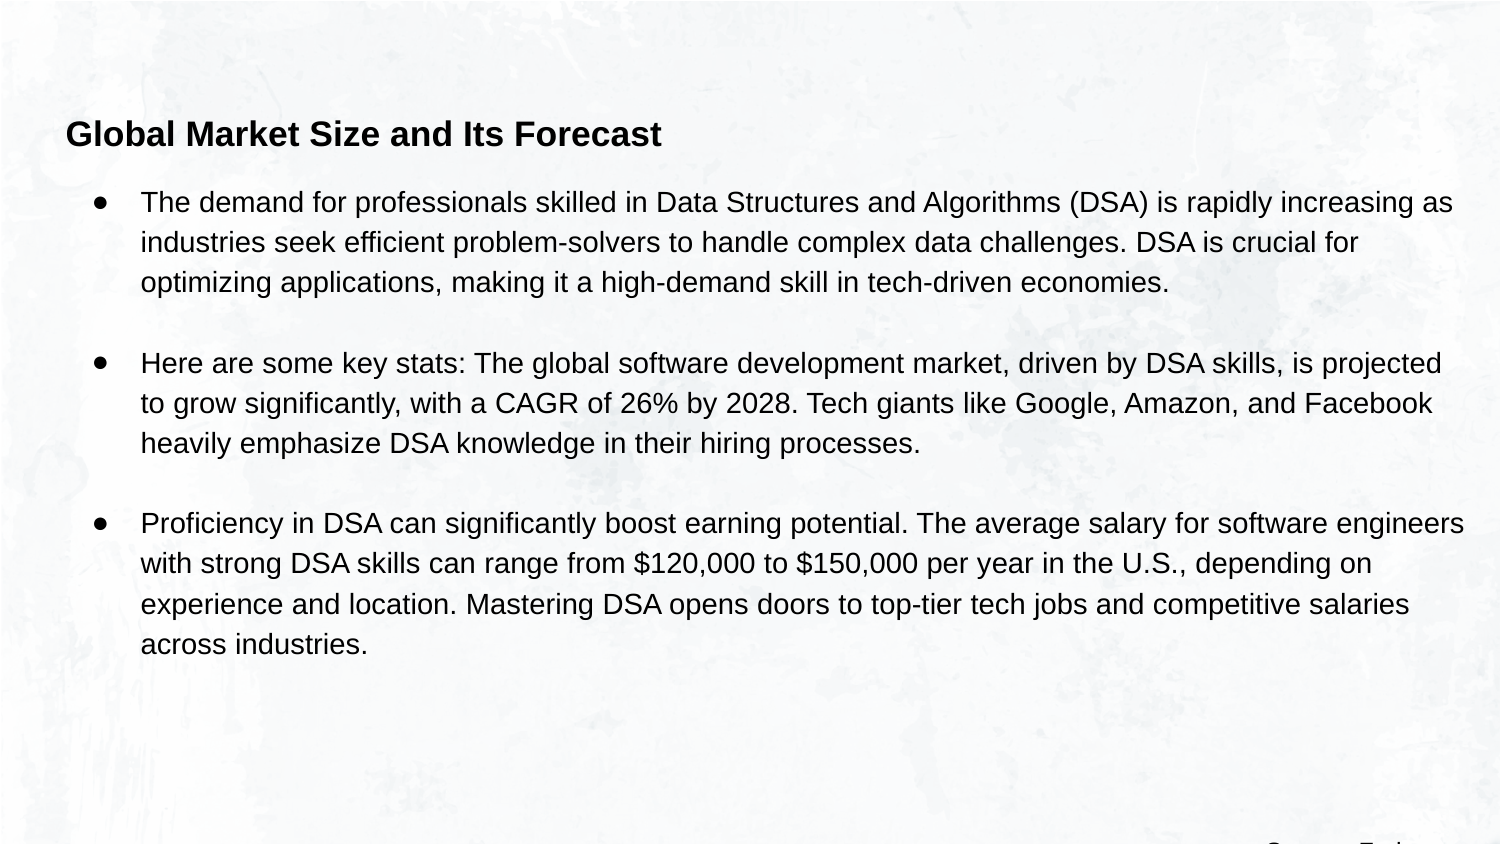

Global Market Size and Its Forecast
The demand for professionals skilled in Data Structures and Algorithms (DSA) is rapidly increasing as industries seek efficient problem-solvers to handle complex data challenges. DSA is crucial for optimizing applications, making it a high-demand skill in tech-driven economies.
Here are some key stats: The global software development market, driven by DSA skills, is projected to grow significantly, with a CAGR of 26% by 2028. Tech giants like Google, Amazon, and Facebook heavily emphasize DSA knowledge in their hiring processes.
Proficiency in DSA can significantly boost earning potential. The average salary for software engineers with strong DSA skills can range from $120,000 to $150,000 per year in the U.S., depending on experience and location. Mastering DSA opens doors to top-tier tech jobs and competitive salaries across industries.

Source: Forbes